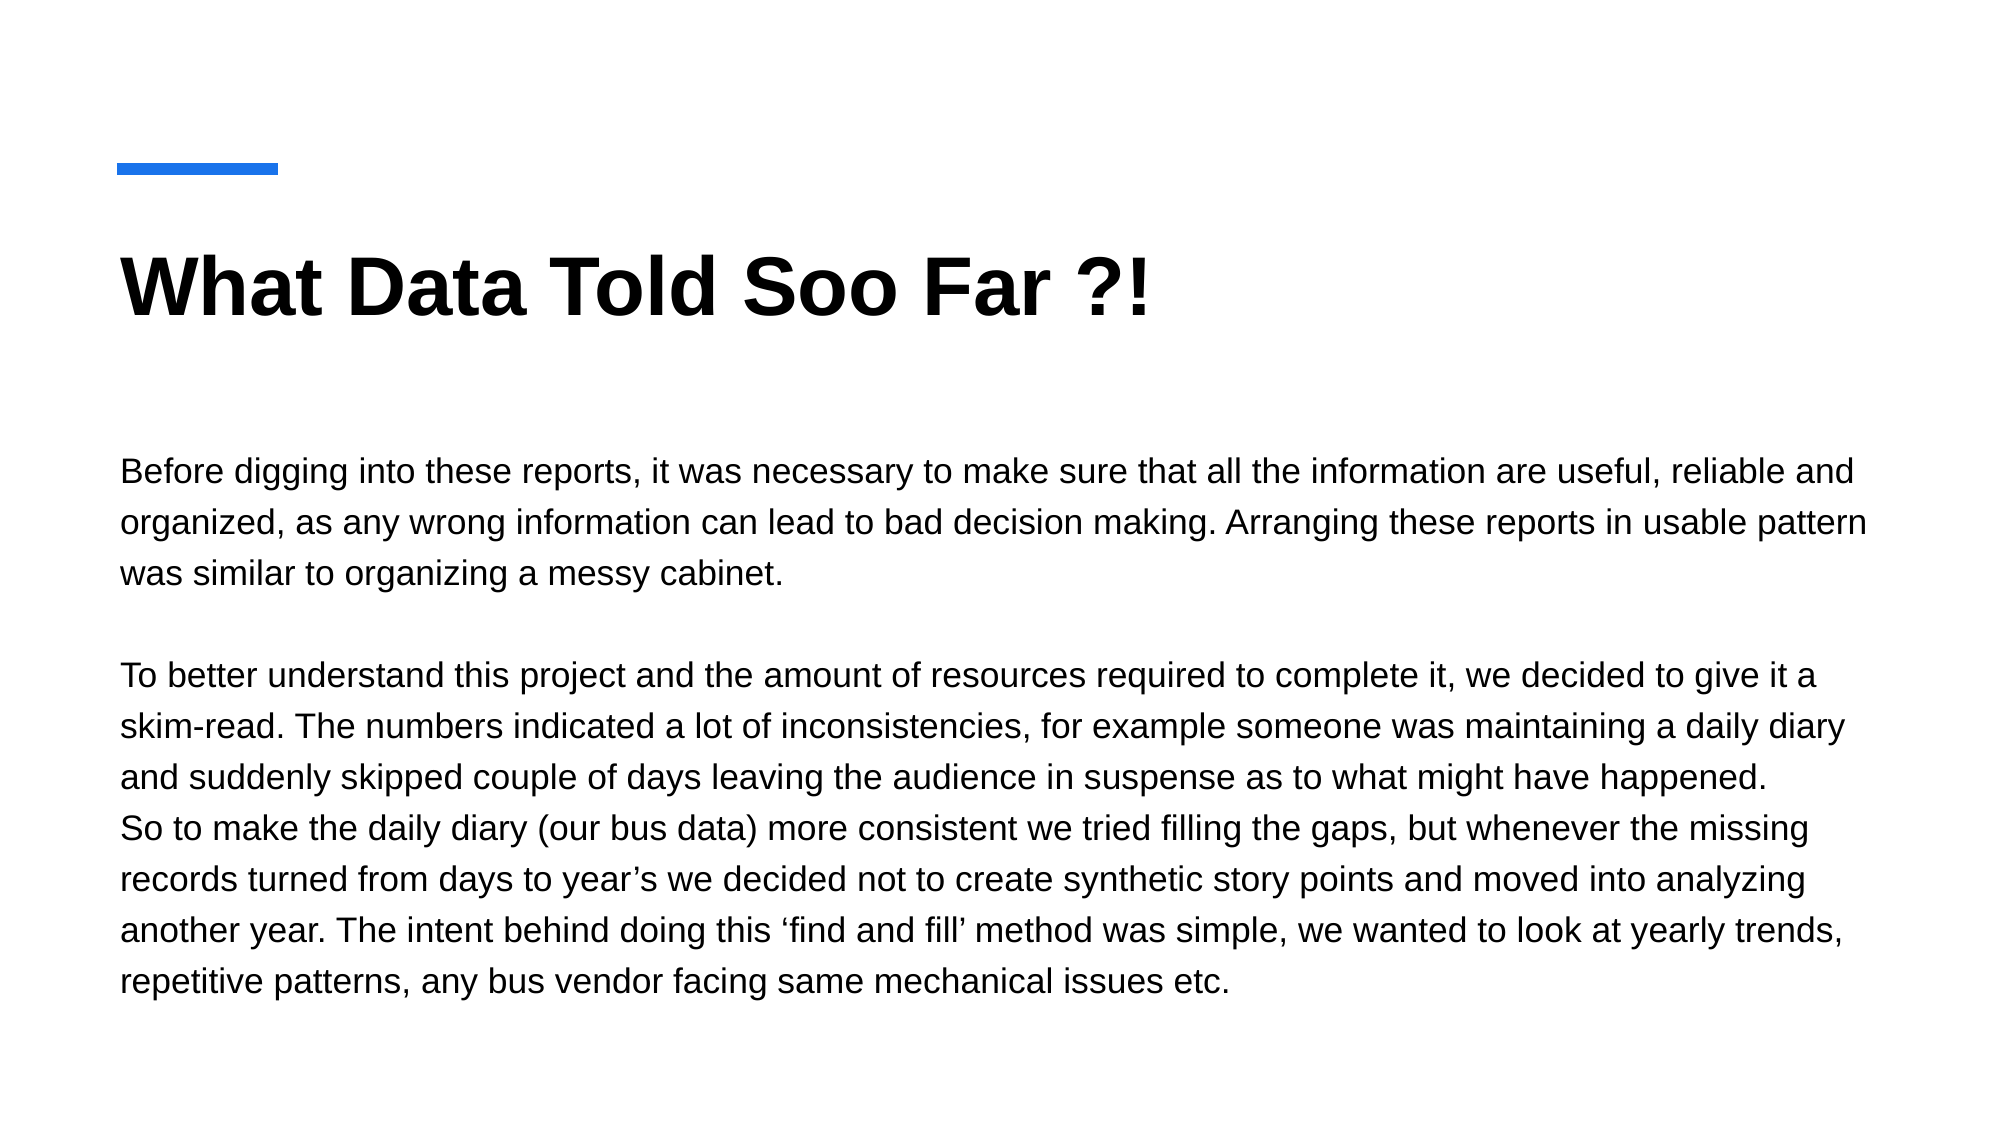

# What Data Told Soo Far ?!
Before digging into these reports, it was necessary to make sure that all the information are useful, reliable and organized, as any wrong information can lead to bad decision making. Arranging these reports in usable pattern was similar to organizing a messy cabinet.
To better understand this project and the amount of resources required to complete it, we decided to give it a skim-read. The numbers indicated a lot of inconsistencies, for example someone was maintaining a daily diary and suddenly skipped couple of days leaving the audience in suspense as to what might have happened.
So to make the daily diary (our bus data) more consistent we tried filling the gaps, but whenever the missing records turned from days to year’s we decided not to create synthetic story points and moved into analyzing another year. The intent behind doing this ‘find and fill’ method was simple, we wanted to look at yearly trends, repetitive patterns, any bus vendor facing same mechanical issues etc.